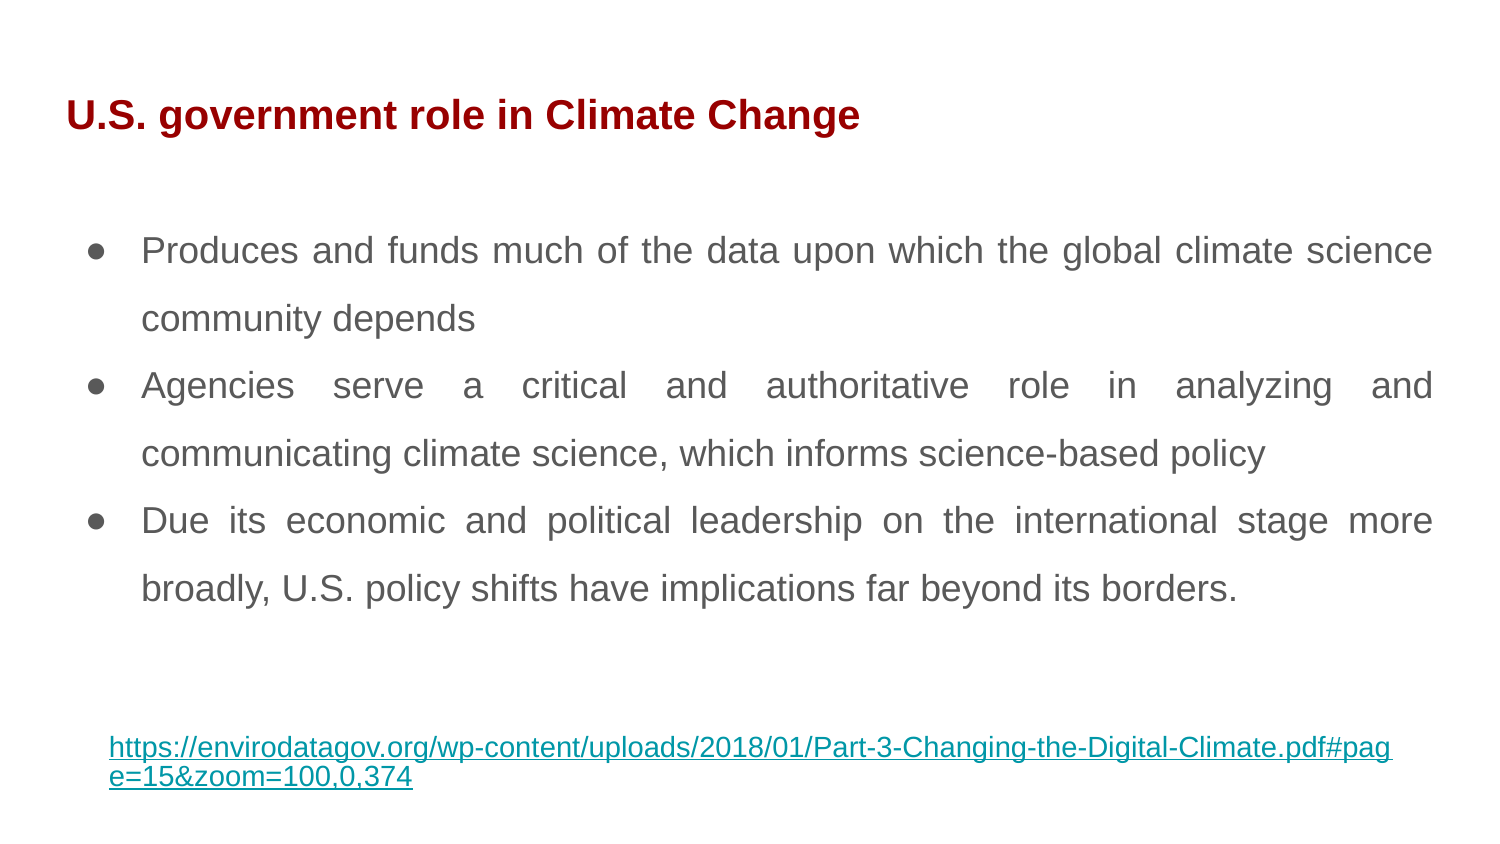

# U.S. government role in Climate Change
Produces and funds much of the data upon which the global climate science community depends
Agencies serve a critical and authoritative role in analyzing and communicating climate science, which informs science-based policy
Due its economic and political leadership on the international stage more broadly, U.S. policy shifts have implications far beyond its borders.
https://envirodatagov.org/wp-content/uploads/2018/01/Part-3-Changing-the-Digital-Climate.pdf#page=15&zoom=100,0,374